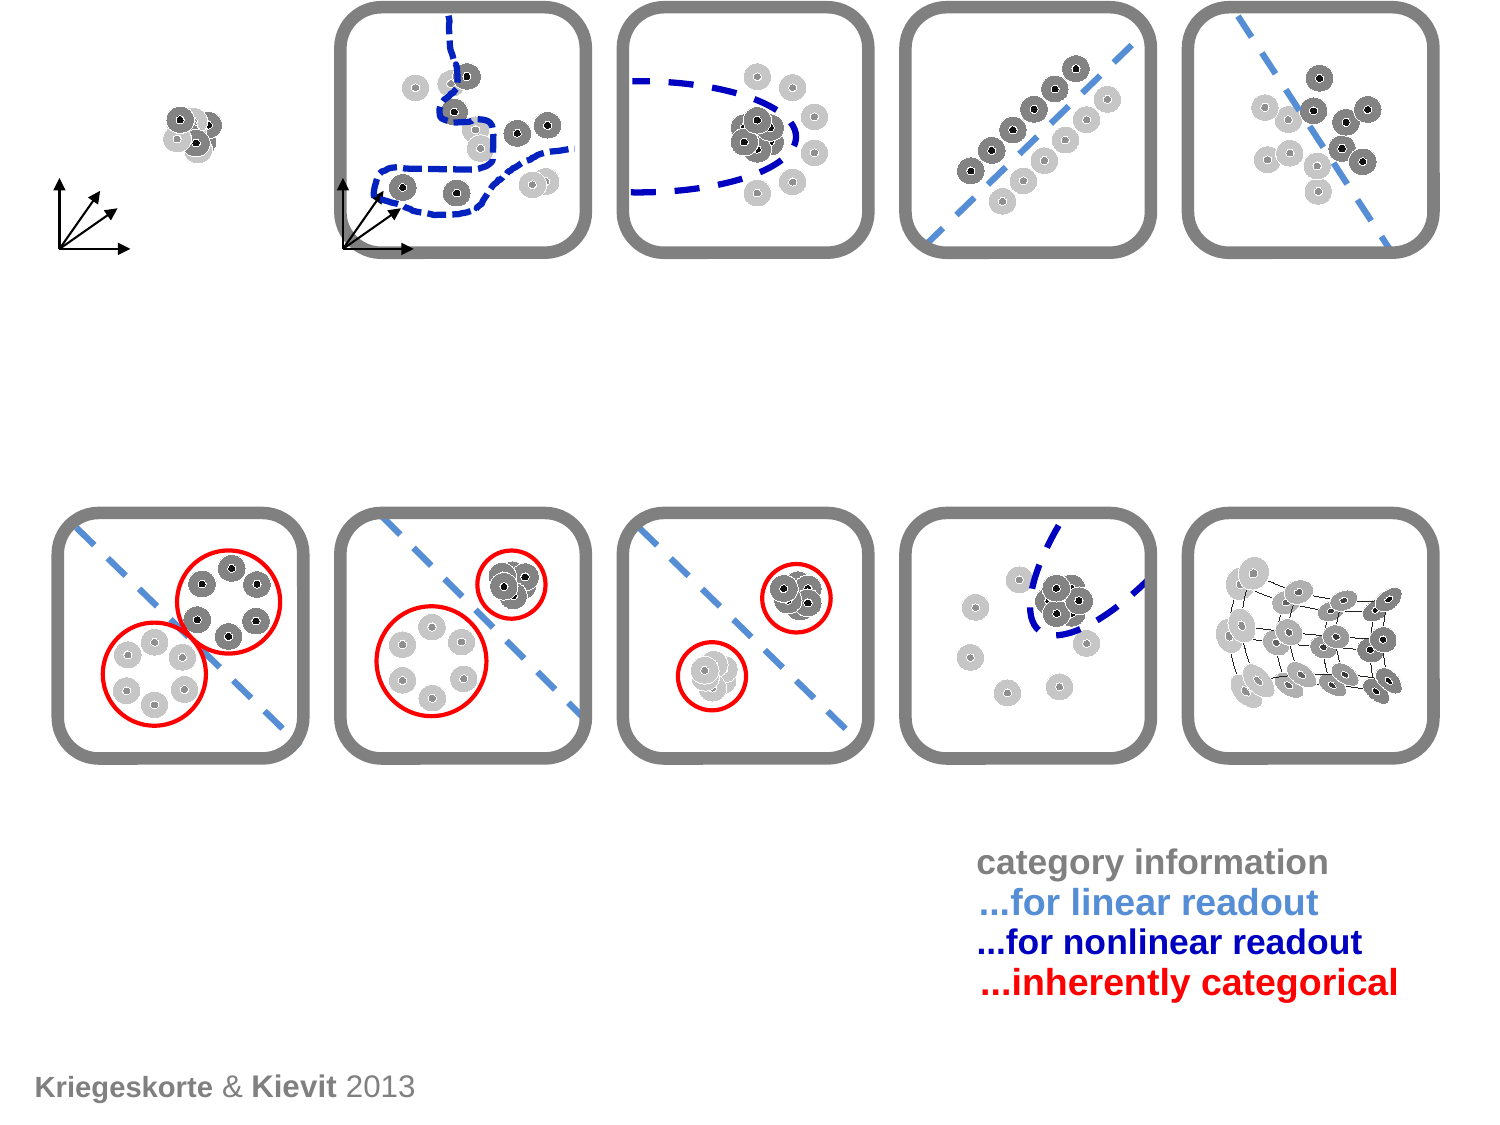

category information
...for linear readout
...for nonlinear readout
...inherently categorical
Kriegeskorte & Kievit 2013